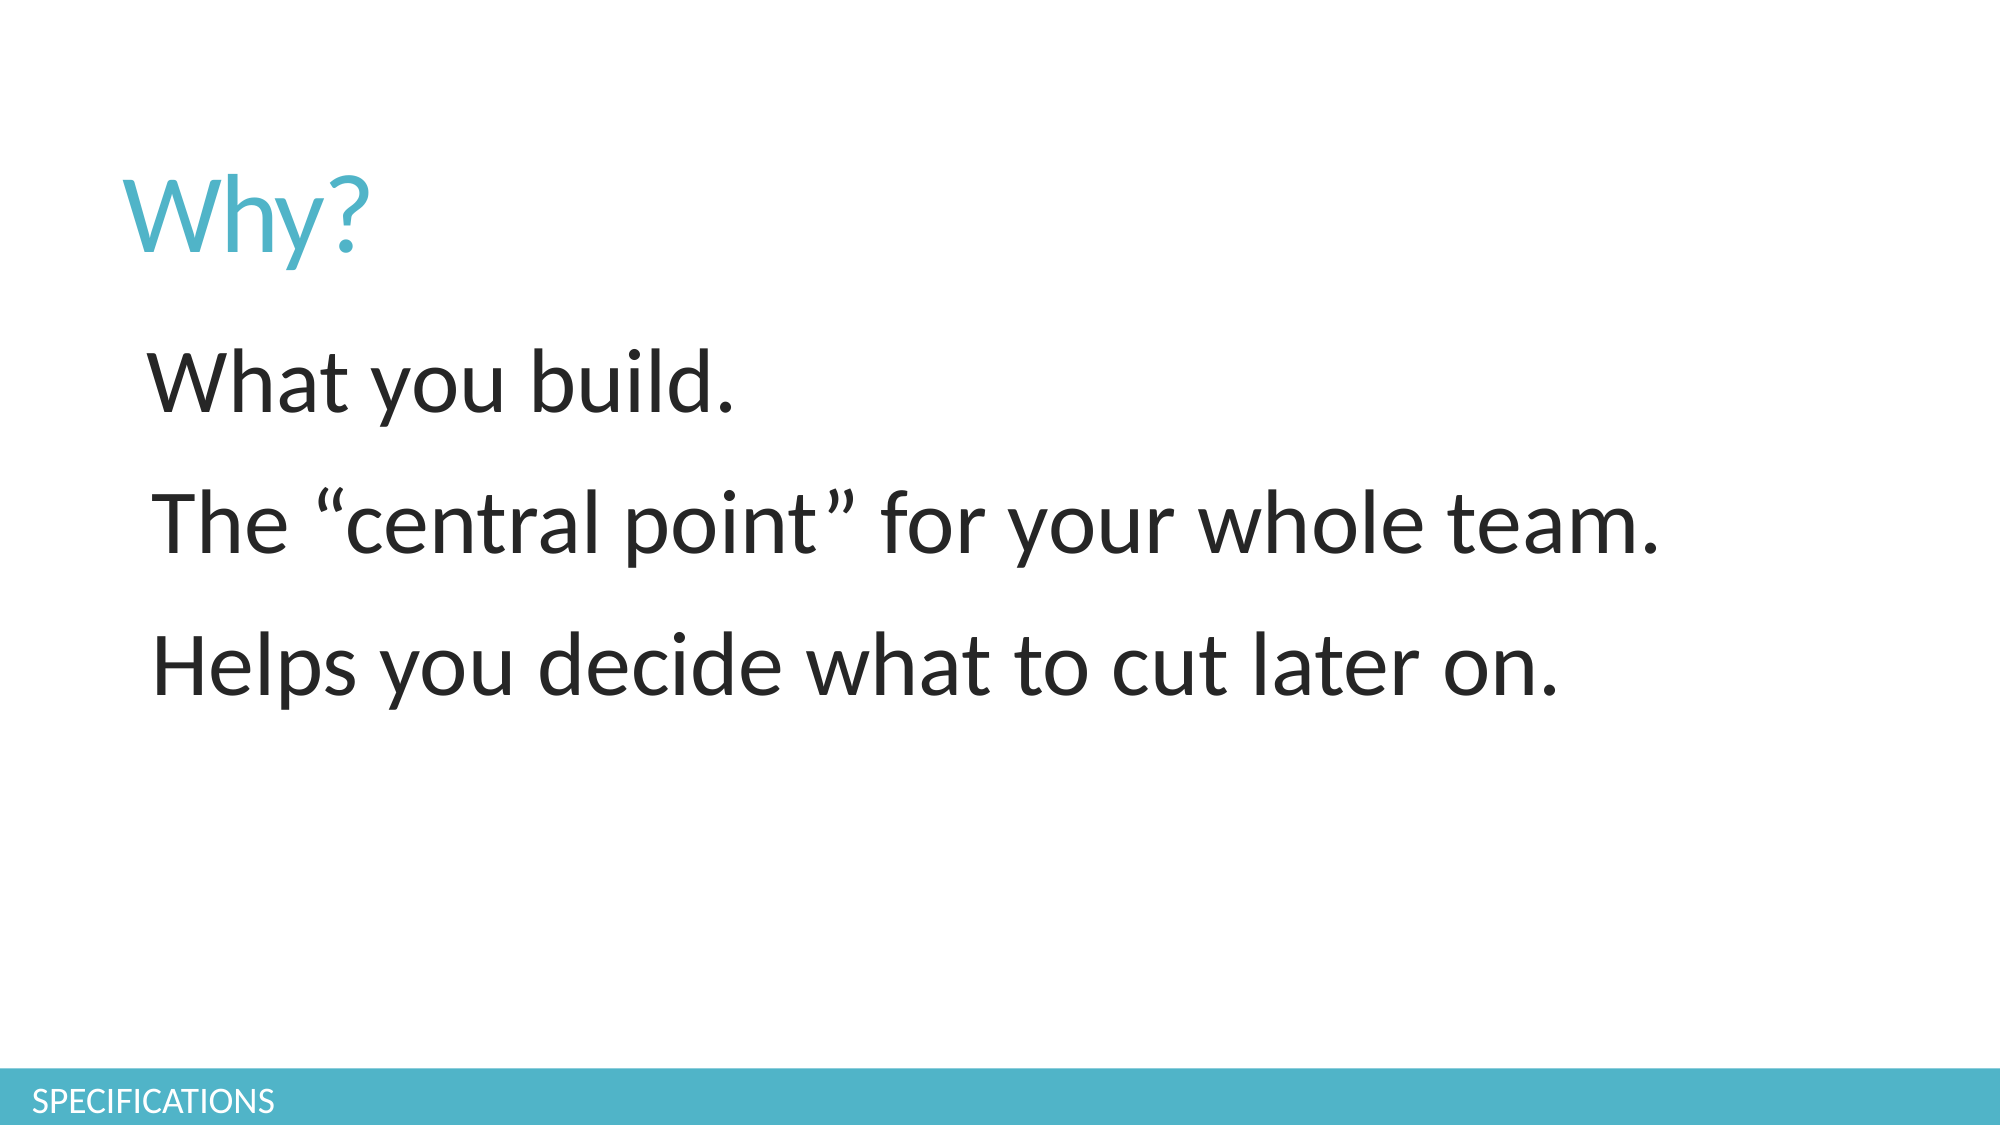

# Why?
 What you build.
The “central point” for your whole team.
Helps you decide what to cut later on.
  SPECIFICATIONS